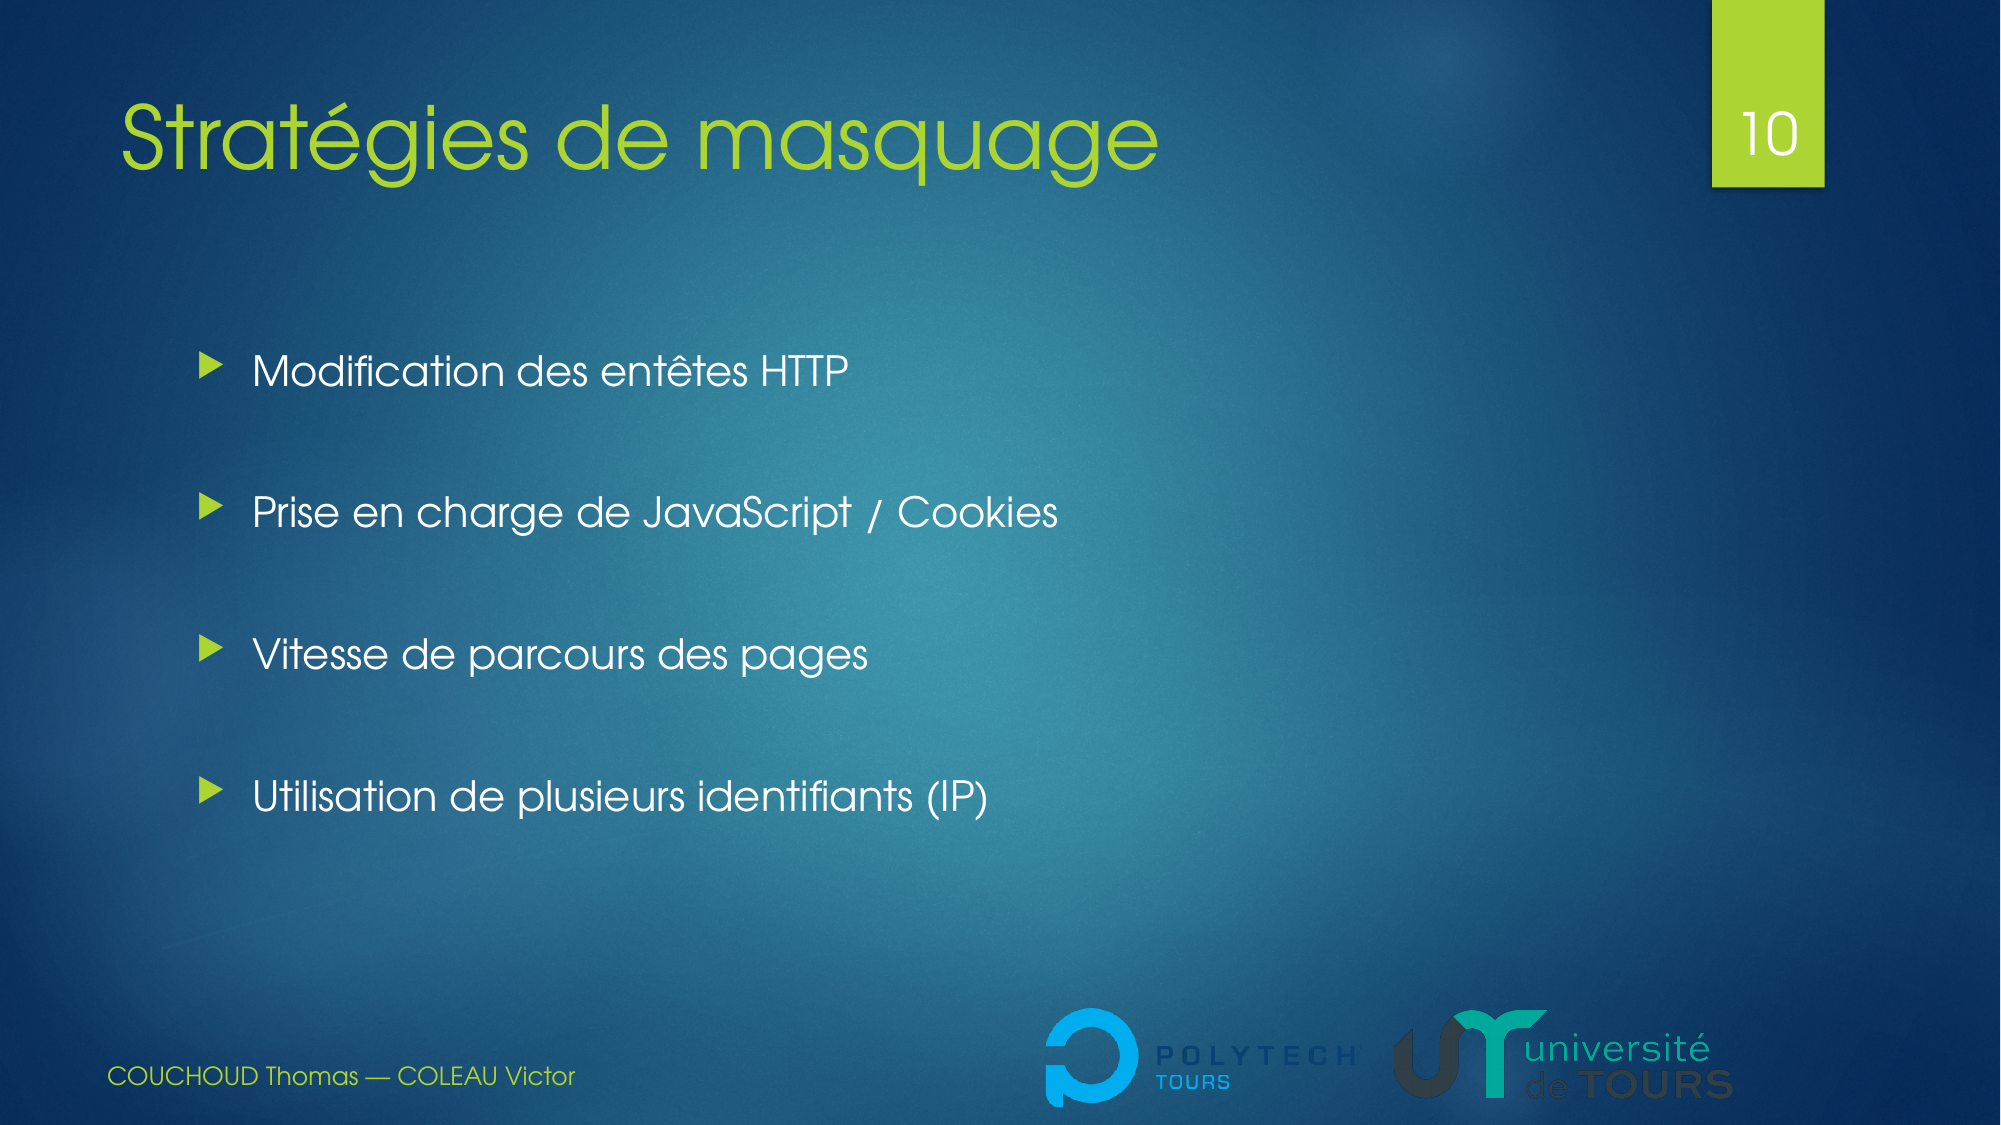

10
# Stratégies de masquage
Modification des entêtes HTTP

Prise en charge de JavaScript / Cookies

Vitesse de parcours des pages

Utilisation de plusieurs identifiants (IP)
COUCHOUD Thomas — COLEAU Victor